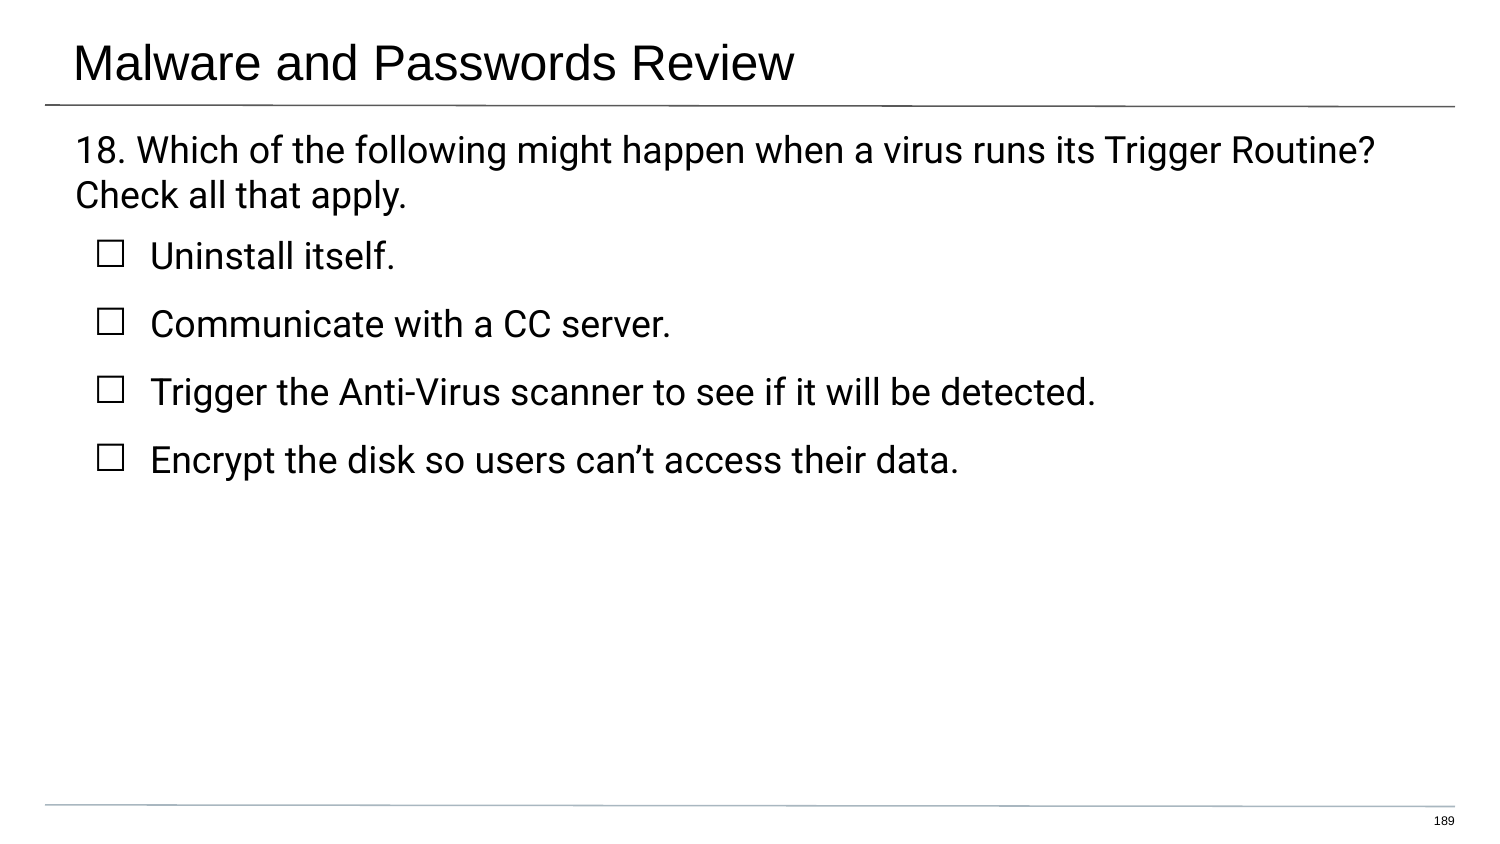

# Malware and Passwords Review
18. Which of the following might happen when a virus runs its Trigger Routine? Check all that apply.

Uninstall itself.
Communicate with a CC server.
Trigger the Anti-Virus scanner to see if it will be detected.
Encrypt the disk so users can’t access their data.

189